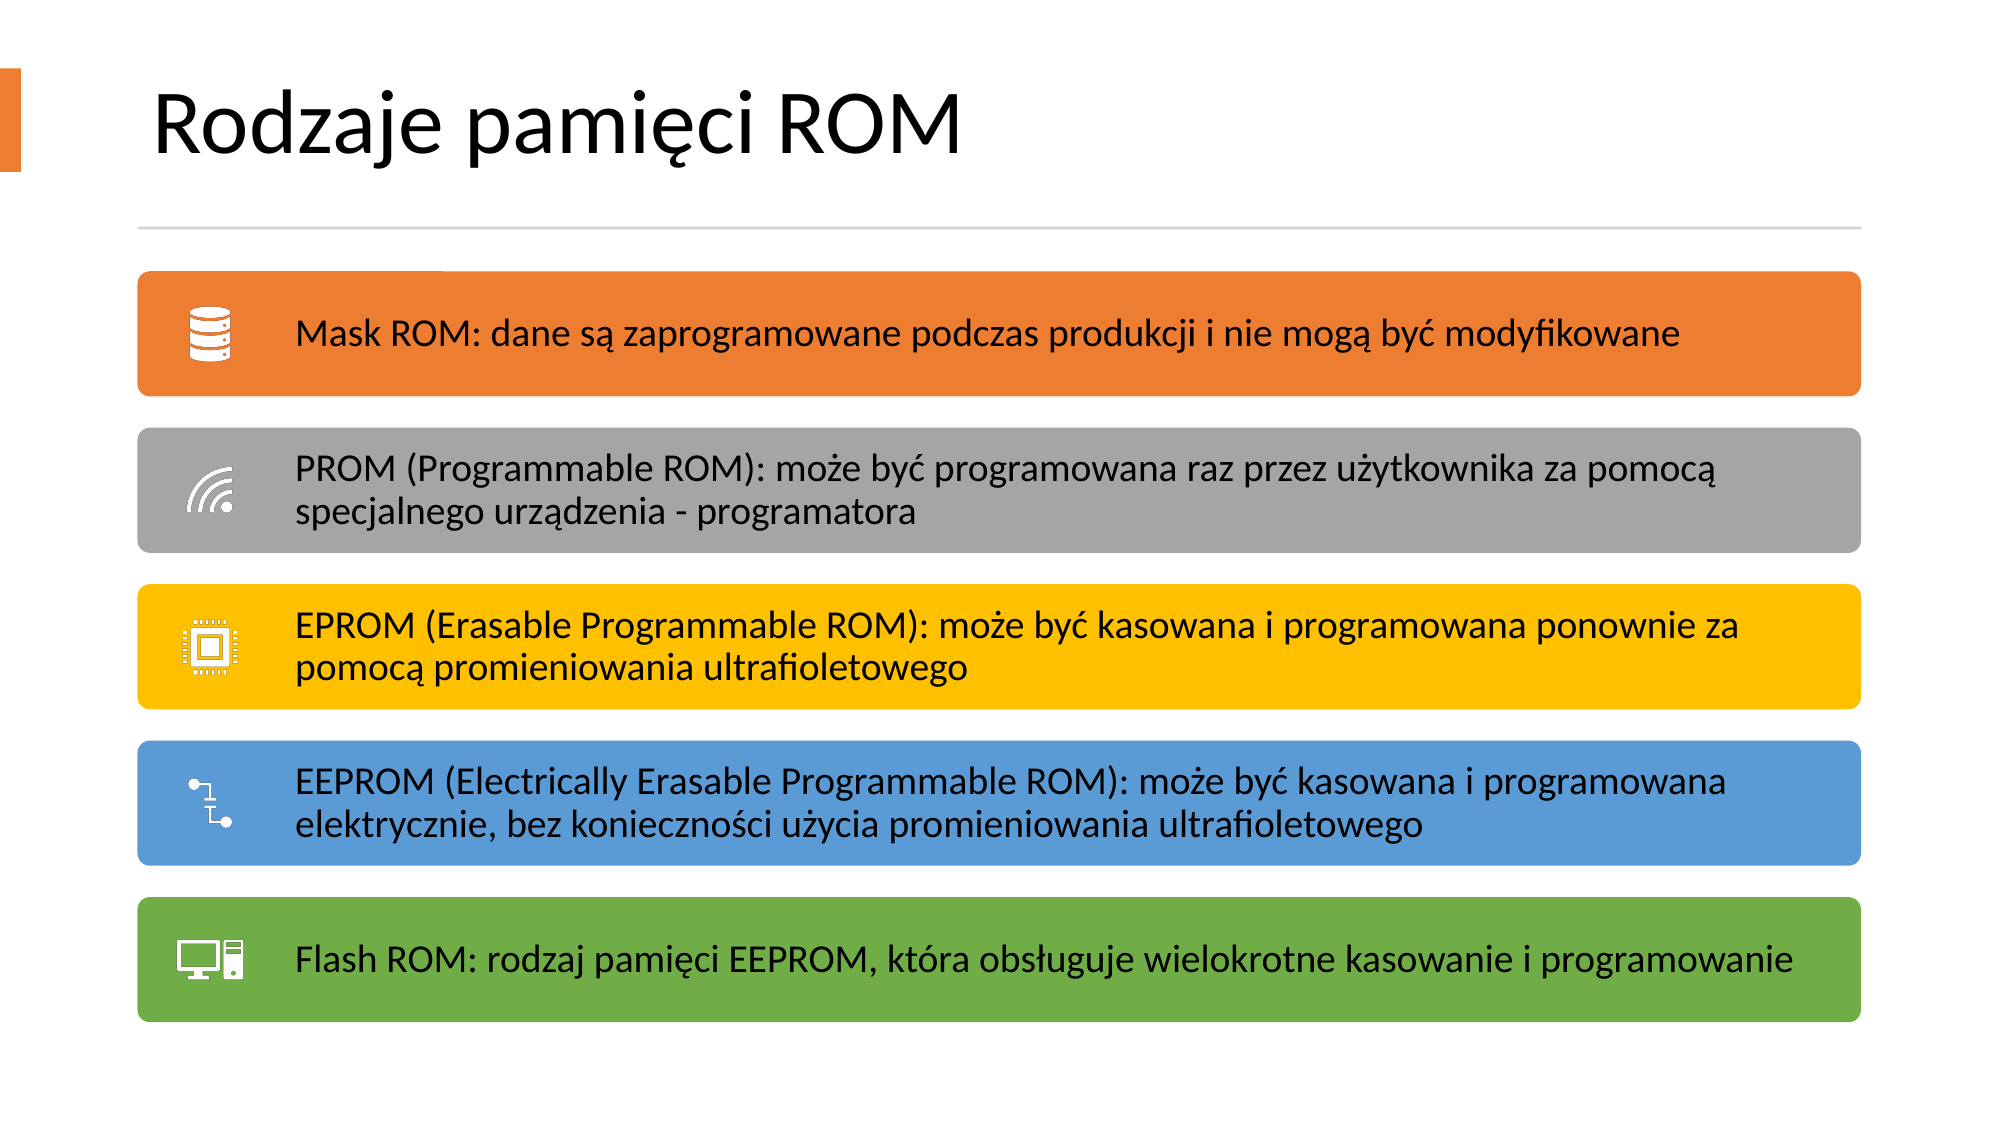

# Rodzaje pamięci ROM

Mask ROM: dane są zaprogramowane podczas produkcji i nie mogą być modyfikowane
PROM (Programmable ROM): może być programowana raz przez użytkownika za pomocą specjalnego urządzenia - programatora
EPROM (Erasable Programmable ROM): może być kasowana i programowana ponownie za pomocą promieniowania ultrafioletowego
EEPROM (Electrically Erasable Programmable ROM): może być kasowana i programowana elektrycznie, bez konieczności użycia promieniowania ultrafioletowego
Flash ROM: rodzaj pamięci EEPROM, która obsługuje wielokrotne kasowanie i programowanie